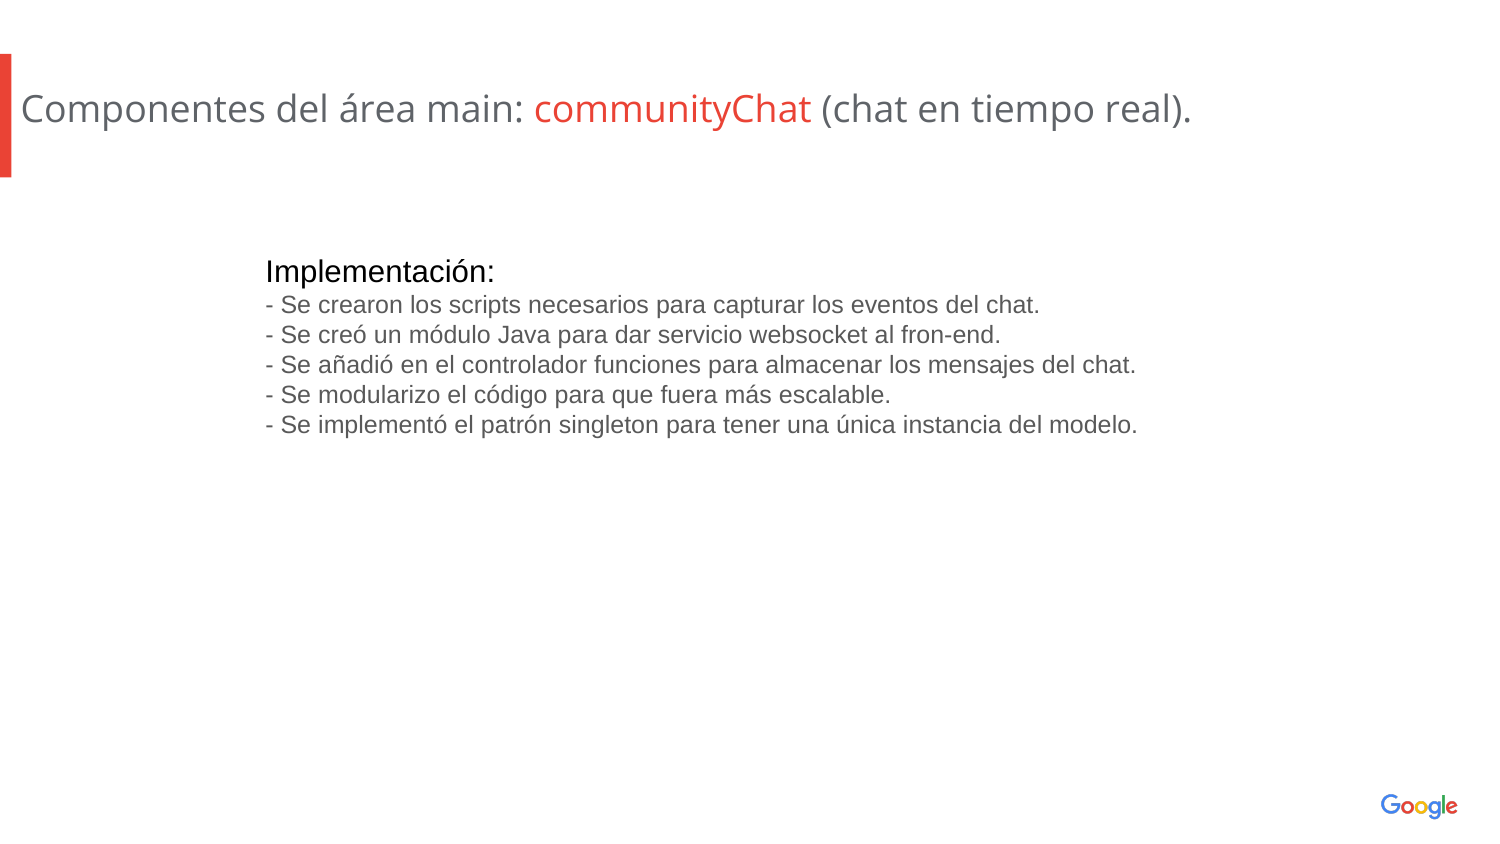

Componentes del área main: communityChat (chat en tiempo real).
Implementación:
- Se crearon los scripts necesarios para capturar los eventos del chat.
- Se creó un módulo Java para dar servicio websocket al fron-end.
- Se añadió en el controlador funciones para almacenar los mensajes del chat.
- Se modularizo el código para que fuera más escalable.
- Se implementó el patrón singleton para tener una única instancia del modelo.